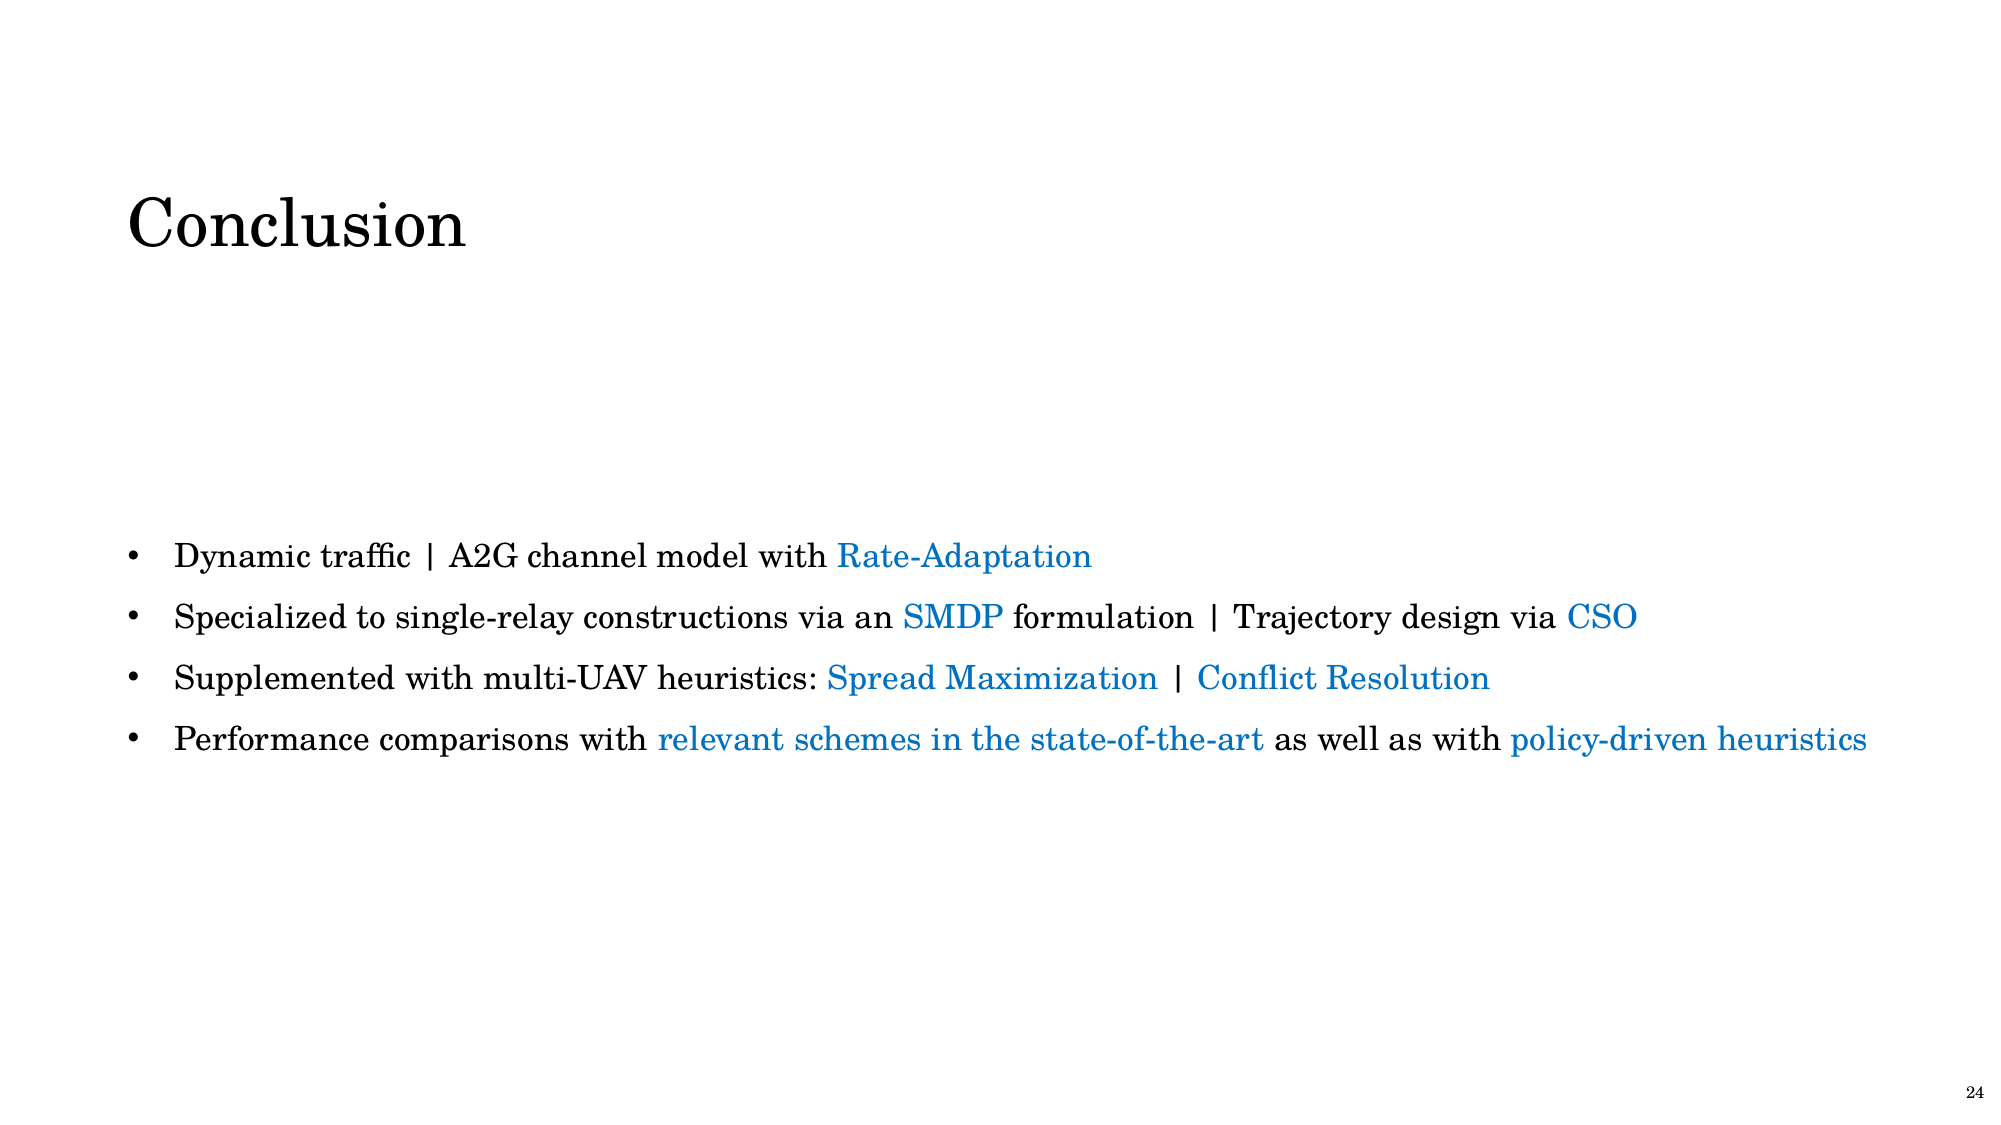

# Conclusion
Dynamic traffic | A2G channel model with Rate-Adaptation
Specialized to single-relay constructions via an SMDP formulation | Trajectory design via CSO
Supplemented with multi-UAV heuristics: Spread Maximization | Conflict Resolution
Performance comparisons with relevant schemes in the state-of-the-art as well as with policy-driven heuristics
24